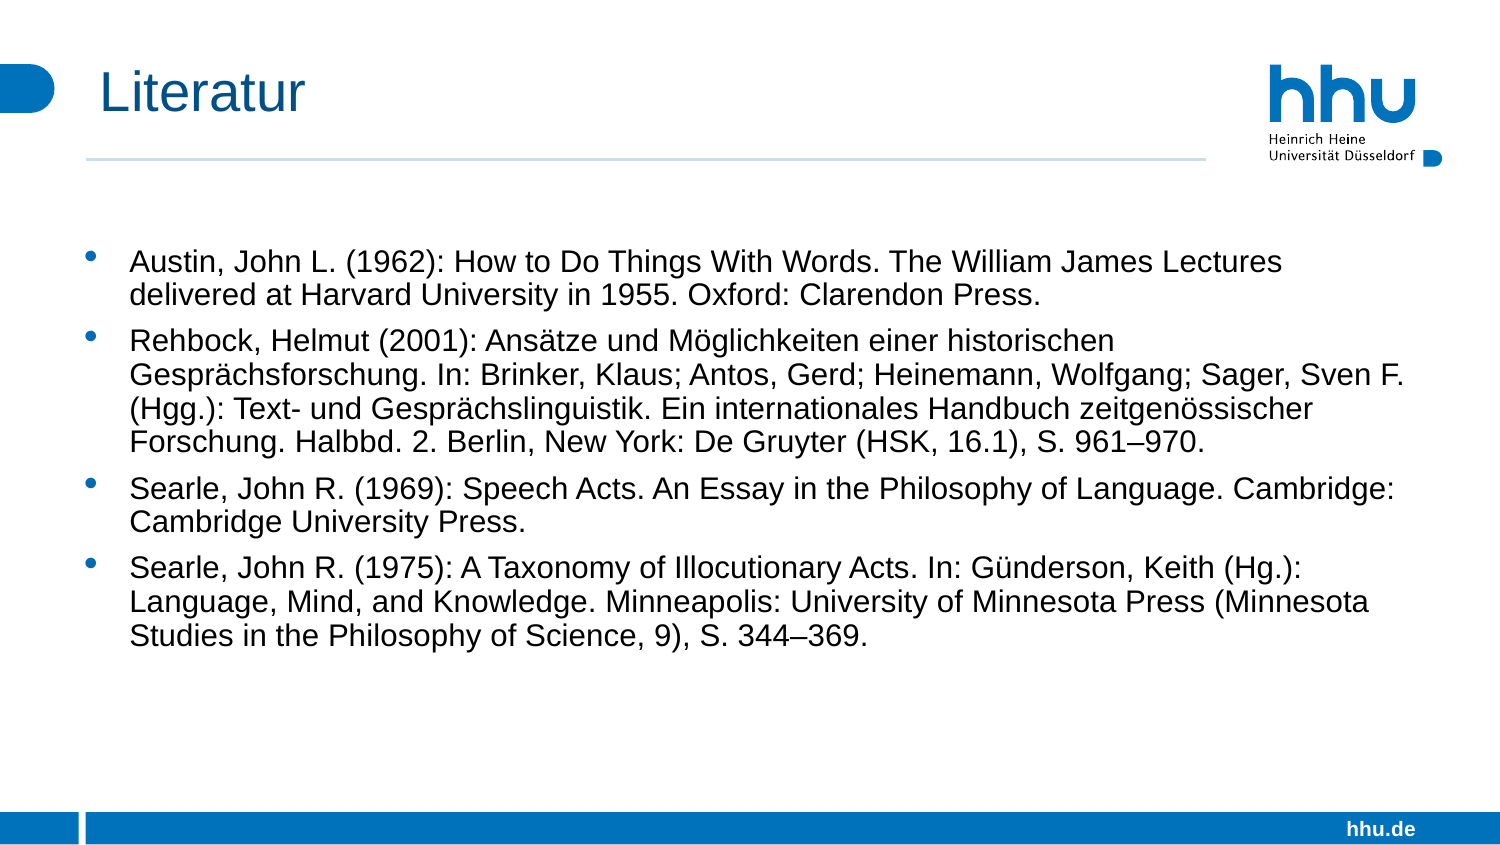

# Literatur
Austin, John L. (1962): How to Do Things With Words. The William James Lectures delivered at Harvard University in 1955. Oxford: Clarendon Press.
Rehbock, Helmut (2001): Ansätze und Möglichkeiten einer historischen Gesprächsforschung. In: Brinker, Klaus; Antos, Gerd; Heinemann, Wolfgang; Sager, Sven F. (Hgg.): Text- und Gesprächslinguistik. Ein internationales Handbuch zeitgenössischer Forschung. Halbbd. 2. Berlin, New York: De Gruyter (HSK, 16.1), S. 961–970.
Searle, John R. (1969): Speech Acts. An Essay in the Philosophy of Language. Cambridge: Cambridge University Press.
Searle, John R. (1975): A Taxonomy of Illocutionary Acts. In: Günderson, Keith (Hg.): Language, Mind, and Knowledge. Minneapolis: University of Minnesota Press (Minnesota Studies in the Philosophy of Science, 9), S. 344–369.